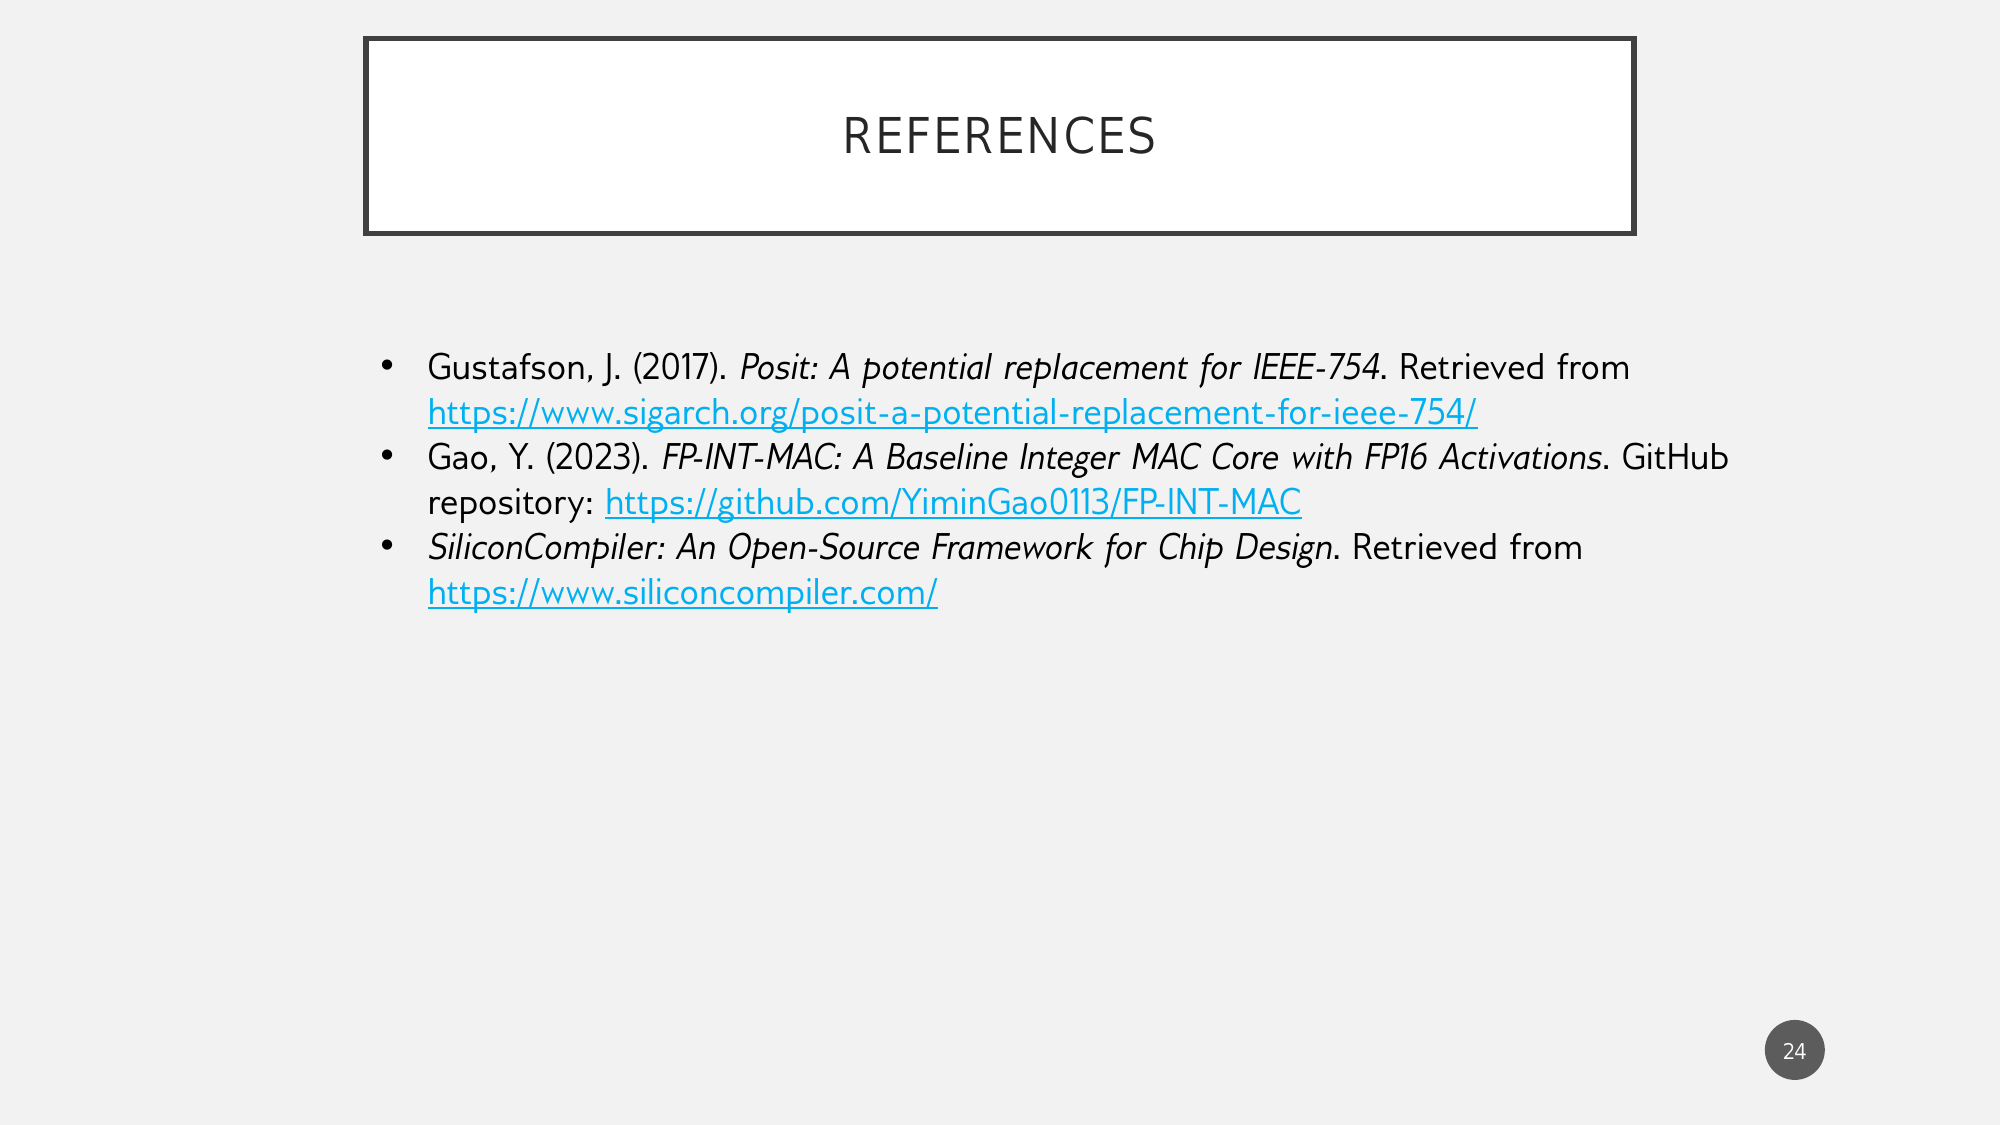

# References
Gustafson, J. (2017). Posit: A potential replacement for IEEE-754. Retrieved from https://www.sigarch.org/posit-a-potential-replacement-for-ieee-754/
Gao, Y. (2023). FP-INT-MAC: A Baseline Integer MAC Core with FP16 Activations. GitHub repository: https://github.com/YiminGao0113/FP-INT-MAC
SiliconCompiler: An Open-Source Framework for Chip Design. Retrieved from https://www.siliconcompiler.com/
24